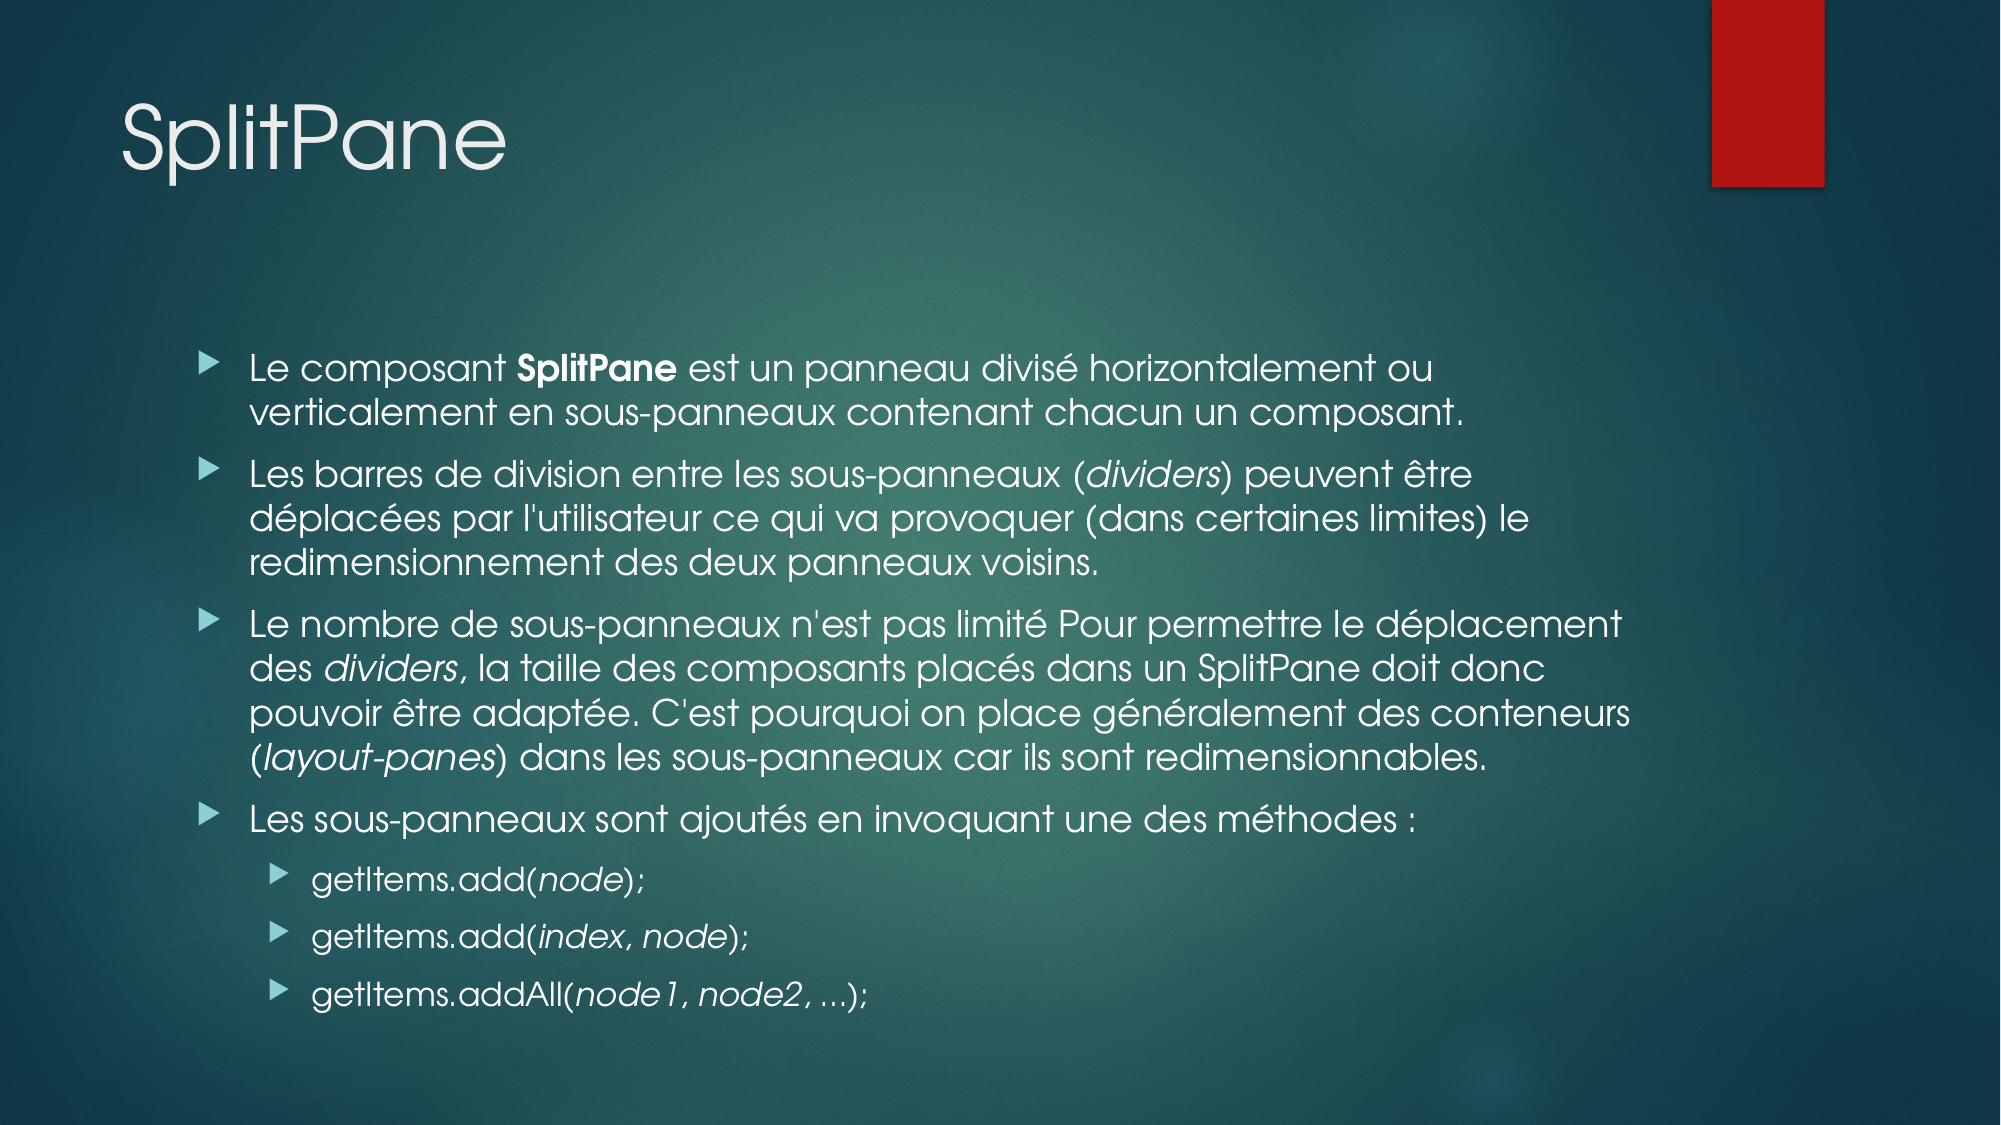

# SplitPane
Le composant SplitPane est un panneau divisé horizontalement ou verticalement en sous-panneaux contenant chacun un composant.
Les barres de division entre les sous-panneaux (dividers) peuvent être déplacées par l'utilisateur ce qui va provoquer (dans certaines limites) le redimensionnement des deux panneaux voisins.
Le nombre de sous-panneaux n'est pas limité Pour permettre le déplacement des dividers, la taille des composants placés dans un SplitPane doit donc pouvoir être adaptée. C'est pourquoi on place généralement des conteneurs (layout-panes) dans les sous-panneaux car ils sont redimensionnables.
Les sous-panneaux sont ajoutés en invoquant une des méthodes :
getItems.add(node);
getItems.add(index, node);
getItems.addAll(node1, node2, …);